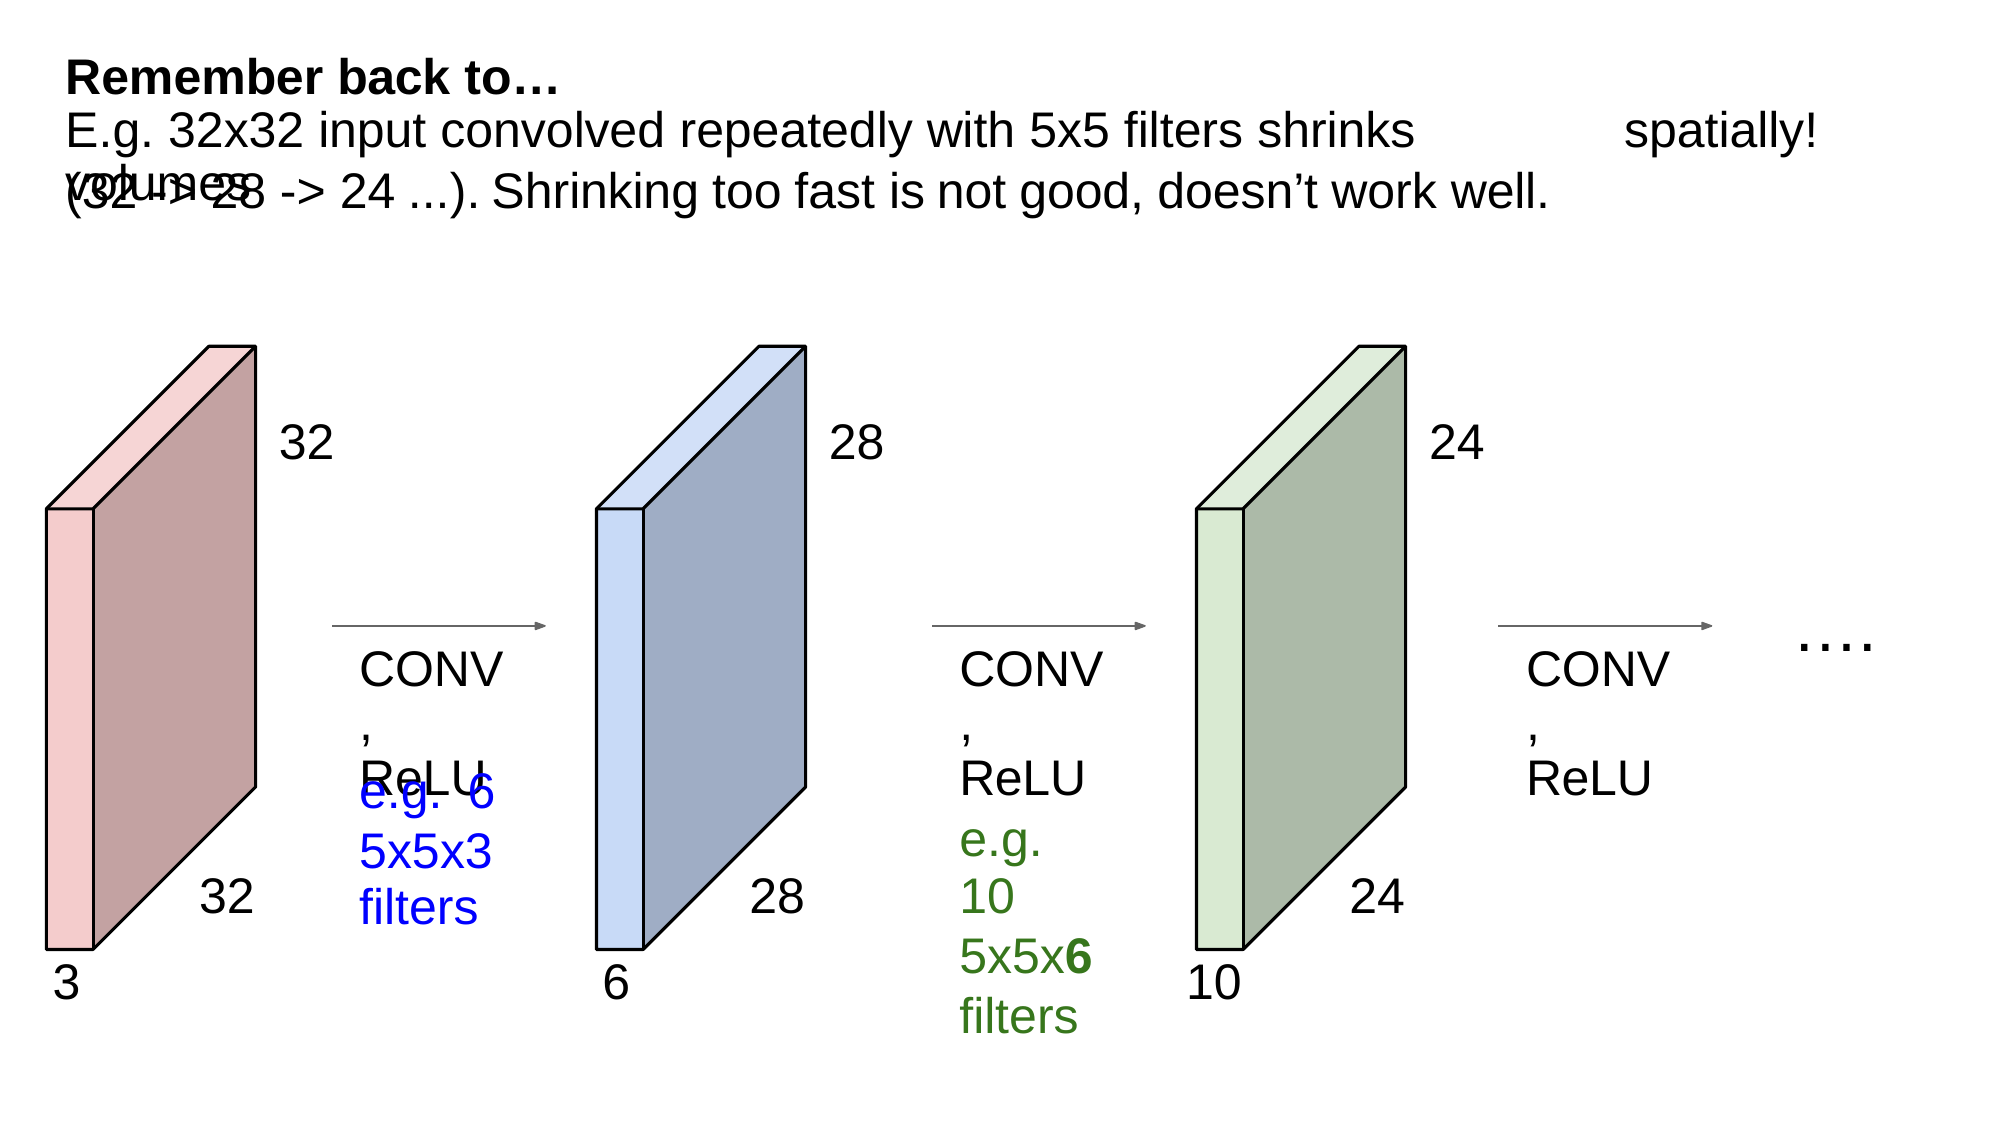

Remember back to…
E.g. 32x32 input convolved repeatedly with 5x5 filters shrinks volumes
spatially!
(32
->
28
-> 24
...).
Shrinking
too
fast is
not
good,
doesn’t
work well.

32
28
24

….

CONV,
ReLU
CONV,
ReLU
e.g. 10
5x5x6
filters
CONV,
ReLU
e.g.
6
5x5x3
filters
32
28
24
3
6
10